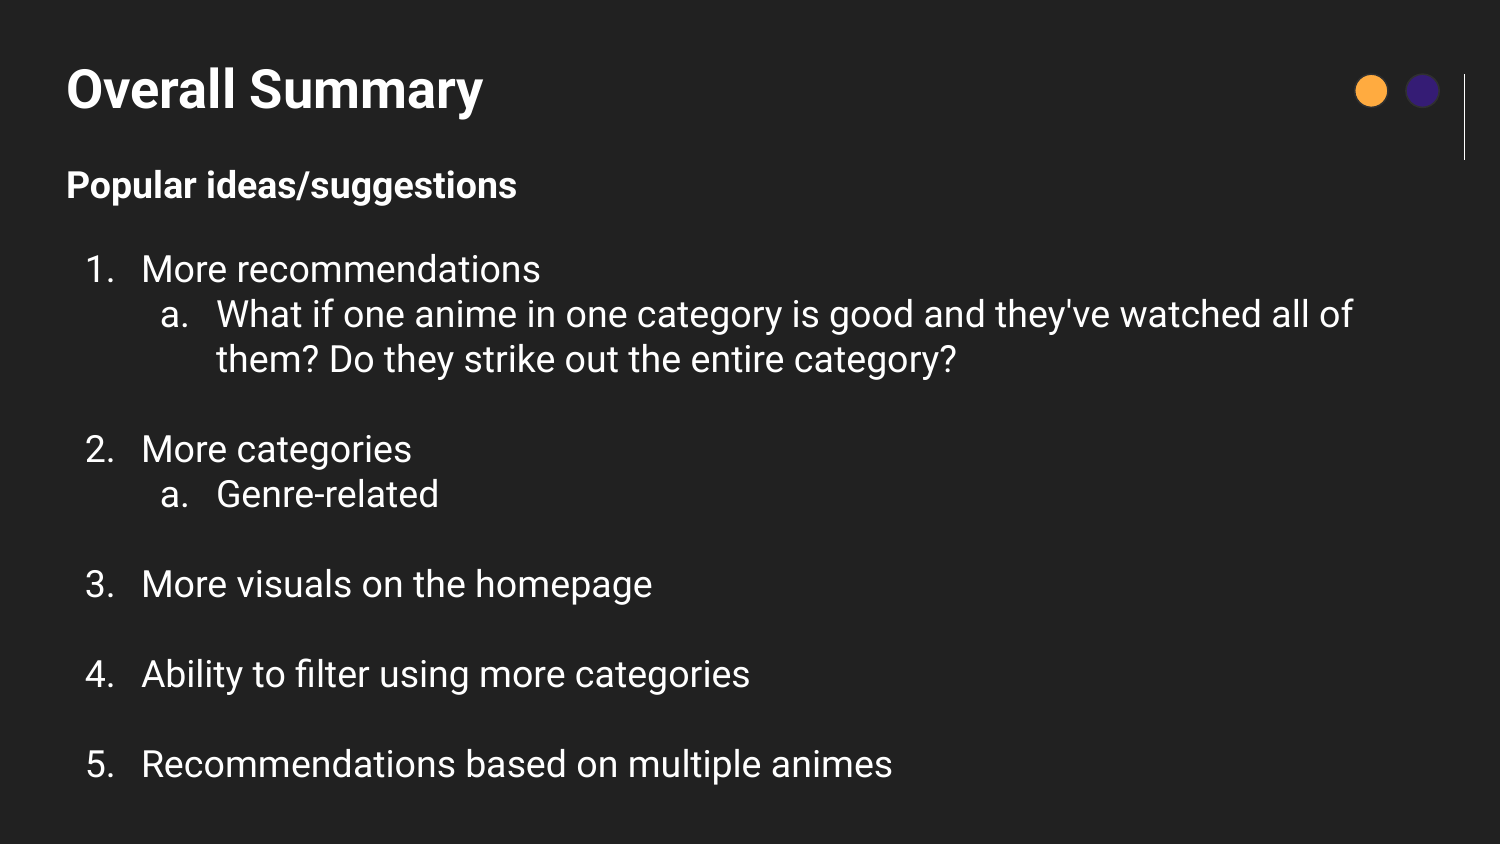

# Overall Summary

Popular ideas/suggestions
More recommendations
What if one anime in one category is good and they've watched all of them? Do they strike out the entire category?

More categories
Genre-related

More visuals on the homepage

Ability to filter using more categories

Recommendations based on multiple animes